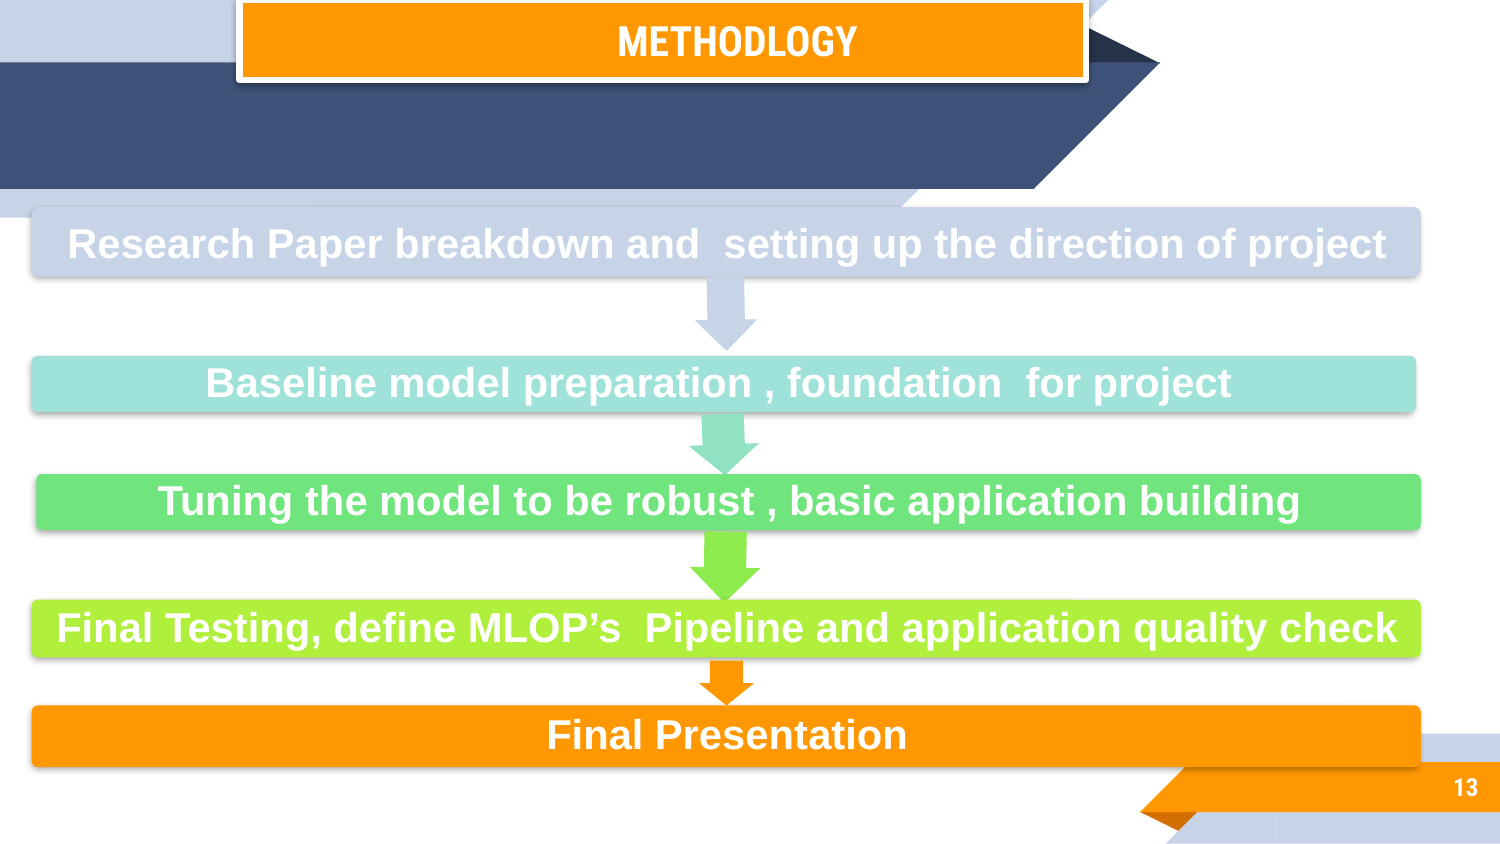

# METHODLOGY
Research Paper breakdown and  setting up the direction of project

Baseline model preparation , foundation  for project

Tuning the model to be robust , basic application building

Final Testing, define MLOP’s  Pipeline and application quality check

Final Presentation
13